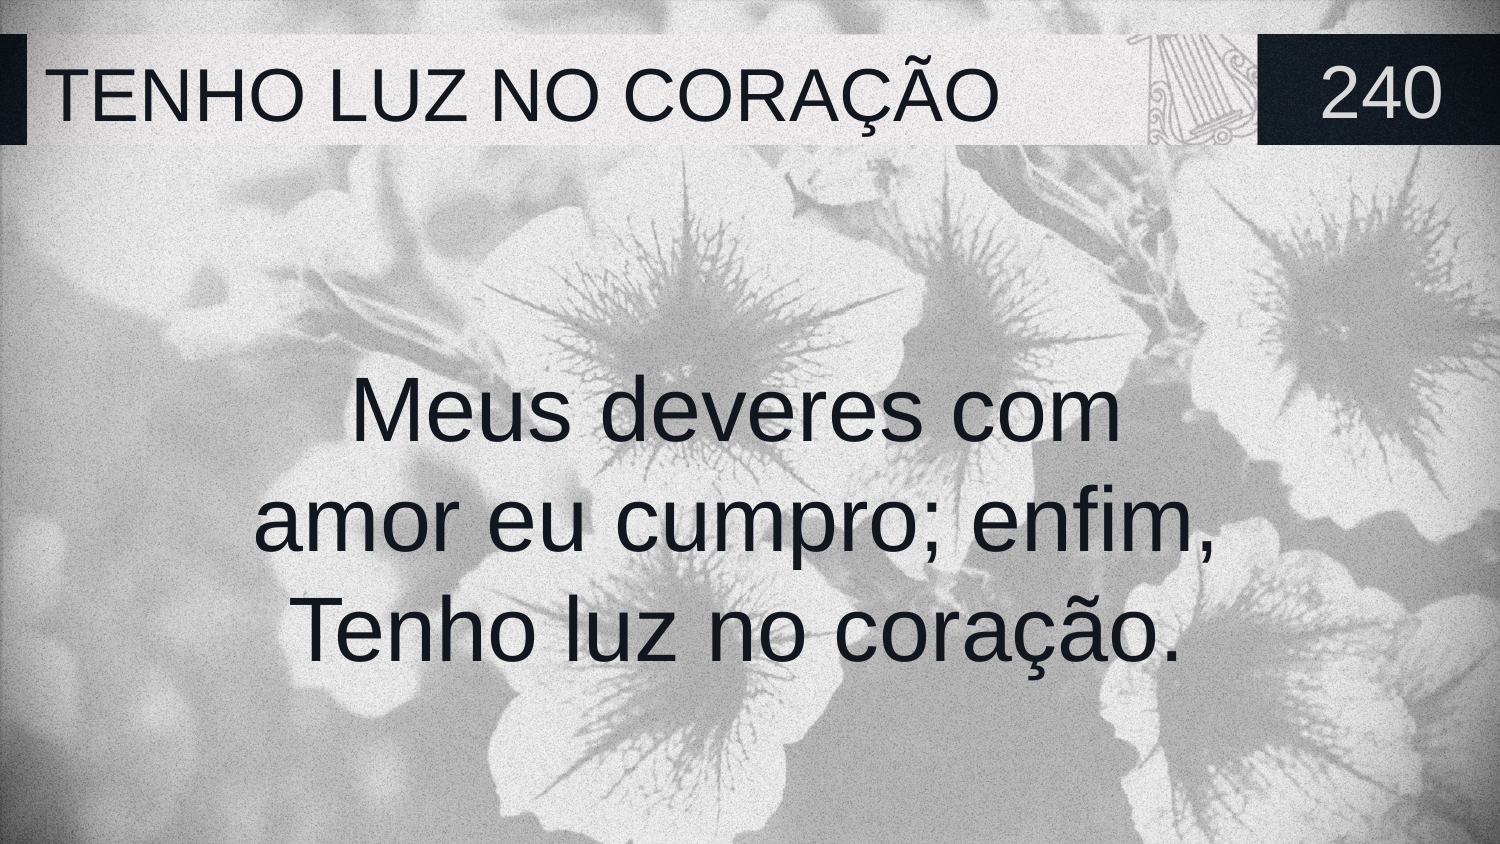

# TENHO LUZ NO CORAÇÃO
240
Meus deveres com
amor eu cumpro; enfim,
Tenho luz no coração.